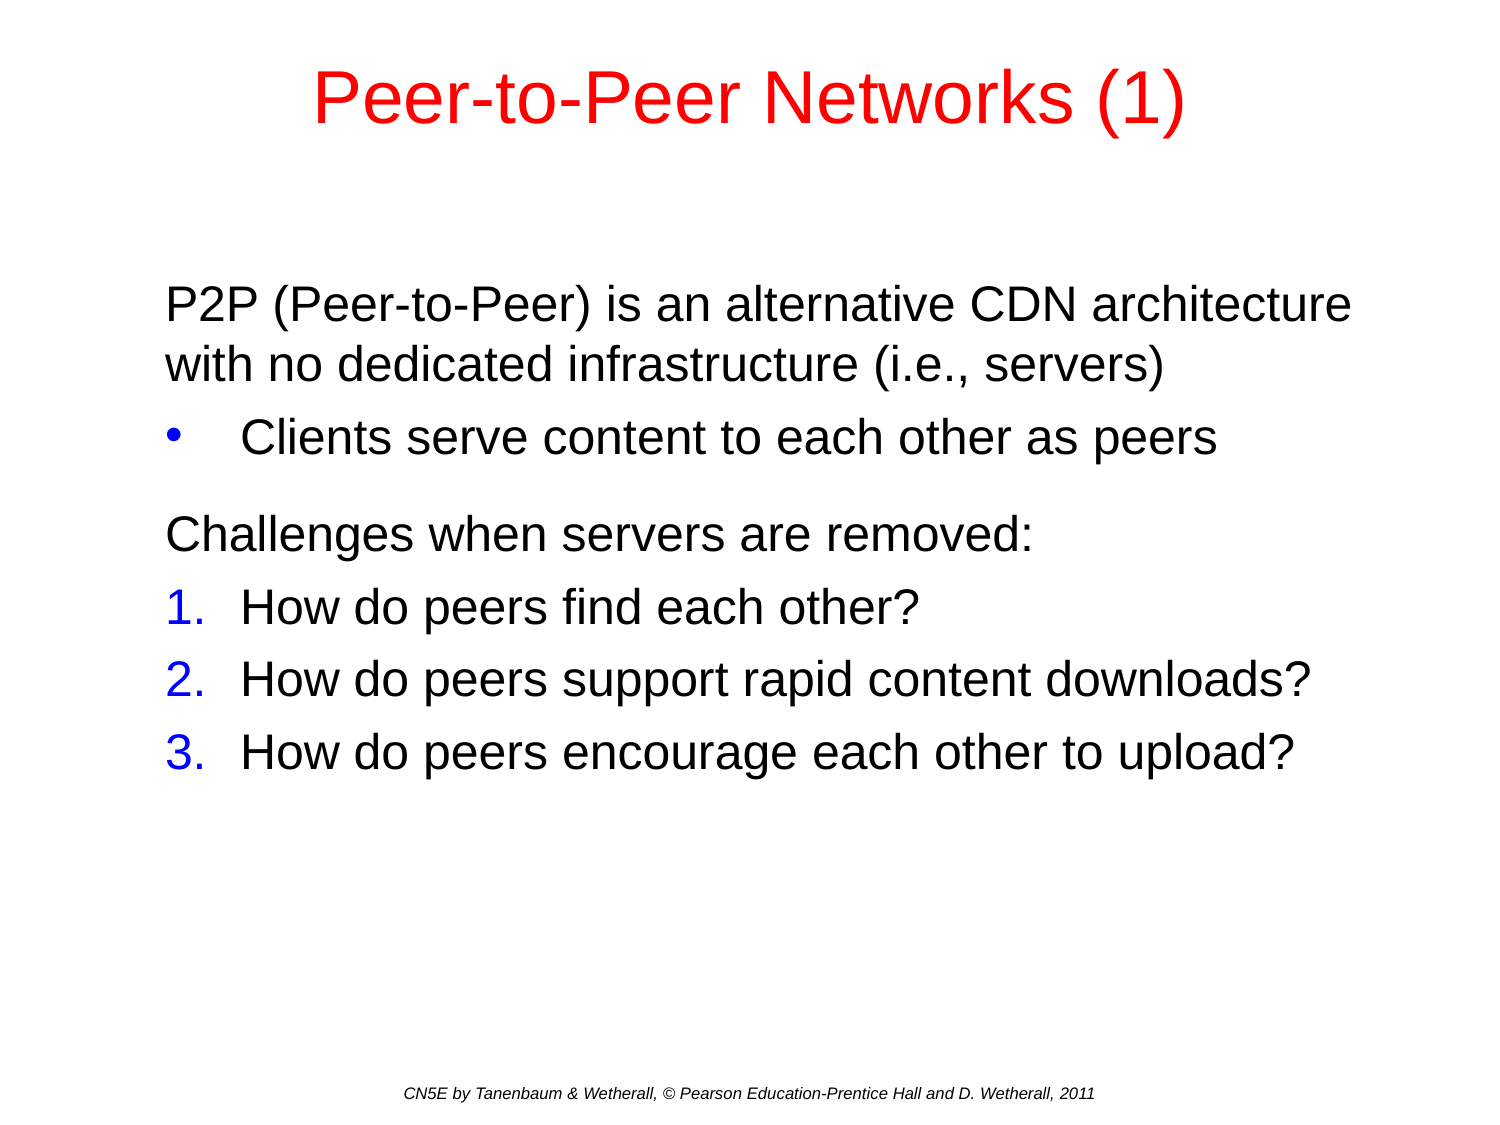

# Peer-to-Peer Networks (1)
P2P (Peer-to-Peer) is an alternative CDN architecture with no dedicated infrastructure (i.e., servers)
Clients serve content to each other as peers
Challenges when servers are removed:
How do peers find each other?
How do peers support rapid content downloads?
How do peers encourage each other to upload?
CN5E by Tanenbaum & Wetherall, © Pearson Education-Prentice Hall and D. Wetherall, 2011